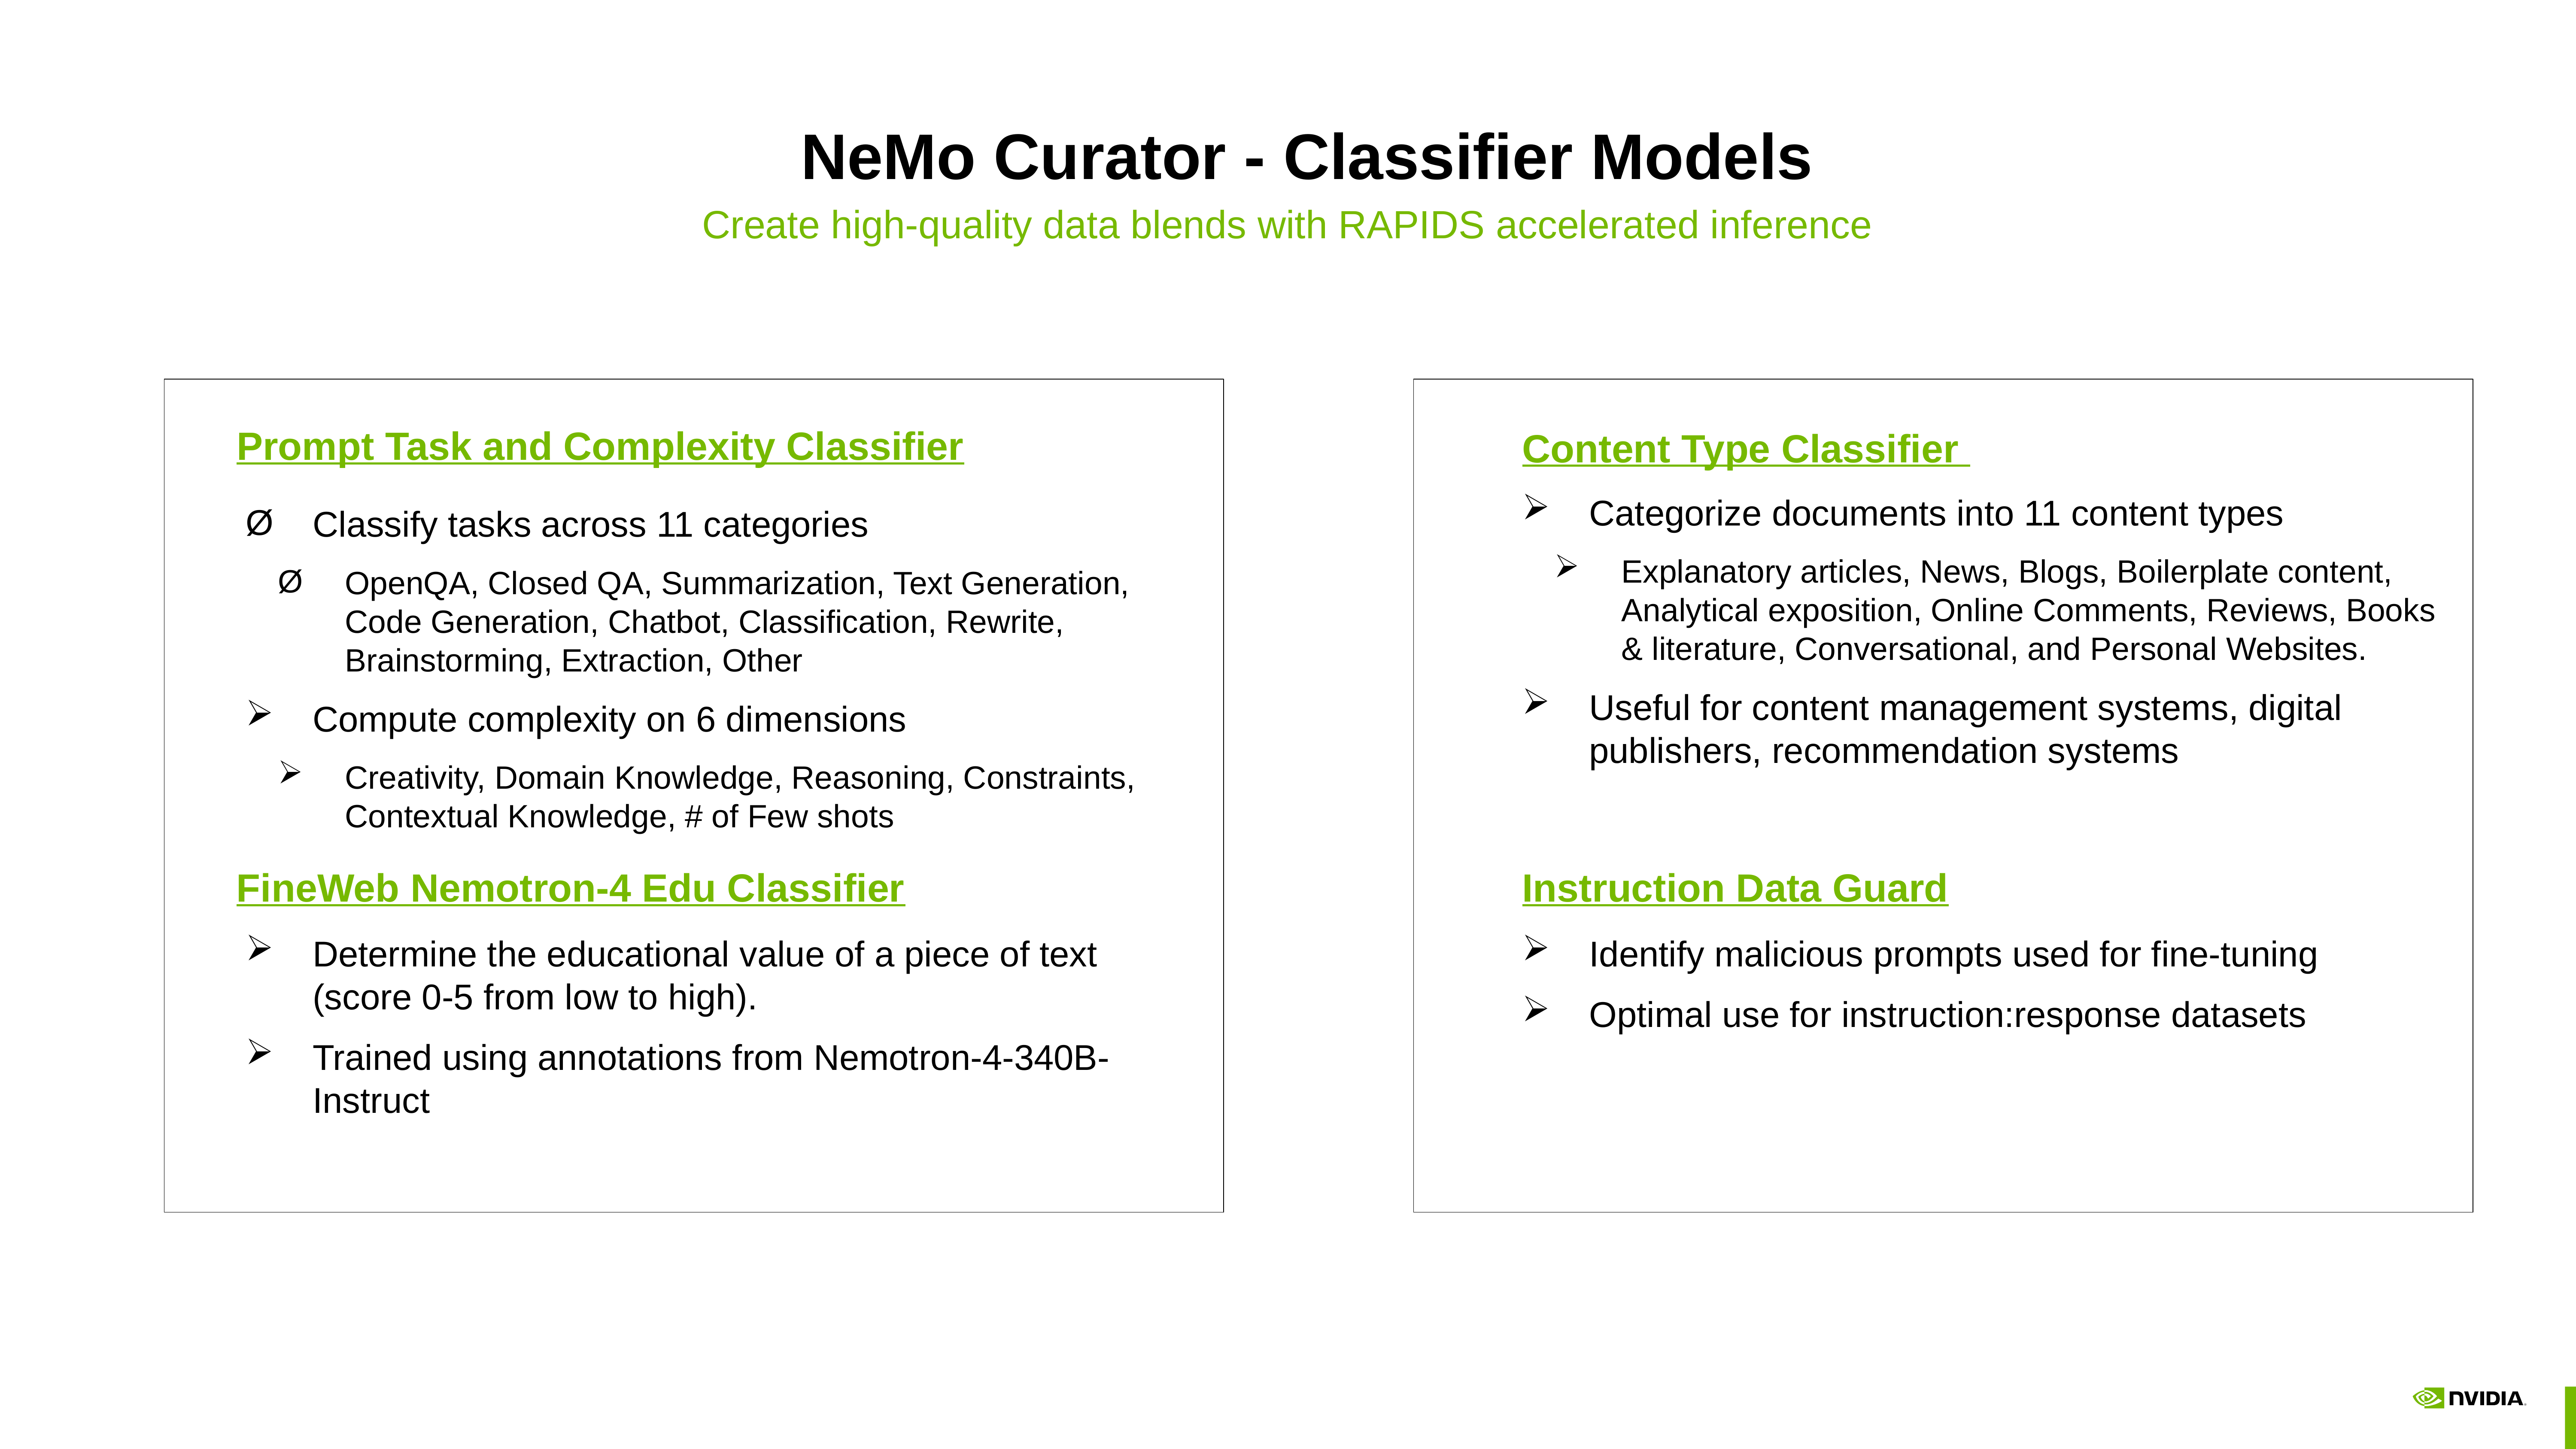

# NeMo Curator - Classifier Models
Create high-quality data blends with RAPIDS accelerated inference

Prompt Task and Complexity Classifier
Content Type Classifier
Categorize documents into 11 content types
Explanatory articles, News, Blogs, Boilerplate content, Analytical exposition, Online Comments, Reviews, Books & literature, Conversational, and Personal Websites.
Useful for content management systems, digital publishers, recommendation systems

Classify tasks across 11 categories
OpenQA, Closed QA, Summarization, Text Generation, Code Generation, Chatbot, Classification, Rewrite, Brainstorming, Extraction, Other
Compute complexity on 6 dimensions
Creativity, Domain Knowledge, Reasoning, Constraints, Contextual Knowledge, # of Few shots

Instruction Data Guard
Identify malicious prompts used for fine-tuning
Optimal use for instruction:response datasets

FineWeb Nemotron-4 Edu Classifier
Determine the educational value of a piece of text (score 0-5 from low to high).
Trained using annotations from Nemotron-4-340B-Instruct